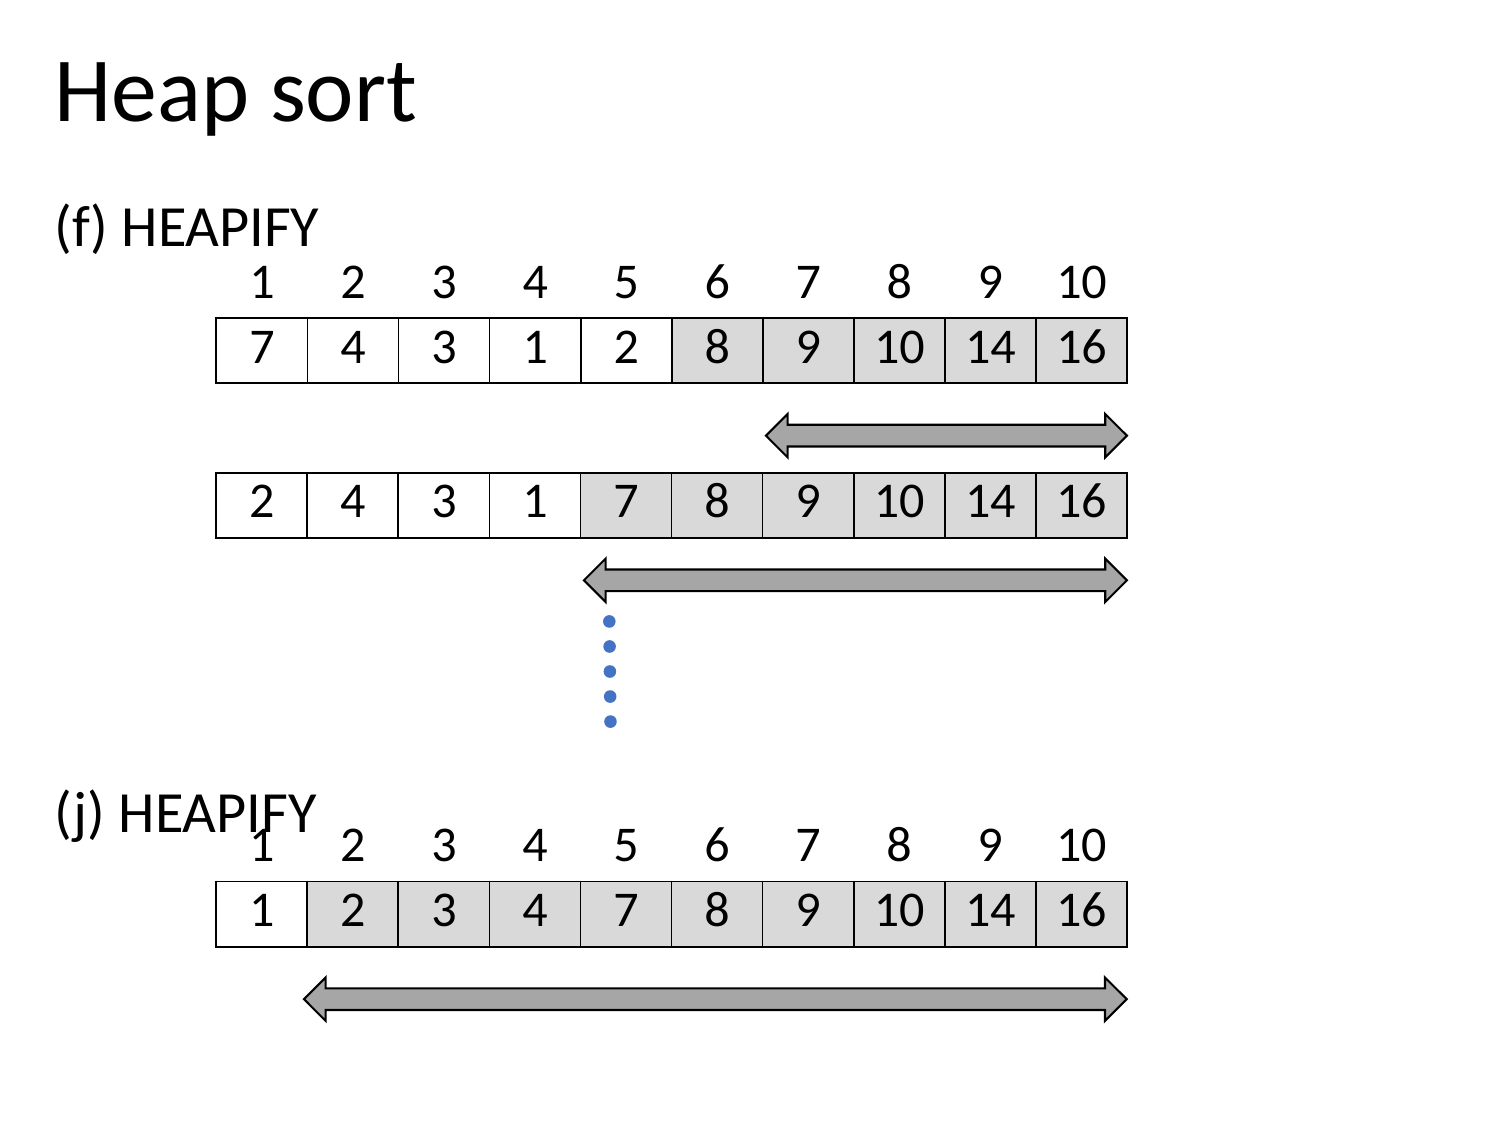

# Heap sort
(f) HEAPIFY

(j) HEAPIFY

| 1 | 2 | 3 | 4 | 5 | 6 | 7 | 8 | 9 | 10 |
| --- | --- | --- | --- | --- | --- | --- | --- | --- | --- |
| 7 | 4 | 3 | 1 | 2 | 8 | 9 | 10 | 14 | 16 |

| 2 | 4 | 3 | 1 | 7 | 8 | 9 | 10 | 14 | 16 |
| --- | --- | --- | --- | --- | --- | --- | --- | --- | --- |

| 1 | 2 | 3 | 4 | 5 | 6 | 7 | 8 | 9 | 10 |
| --- | --- | --- | --- | --- | --- | --- | --- | --- | --- |
| 1 | 2 | 3 | 4 | 7 | 8 | 9 | 10 | 14 | 16 |